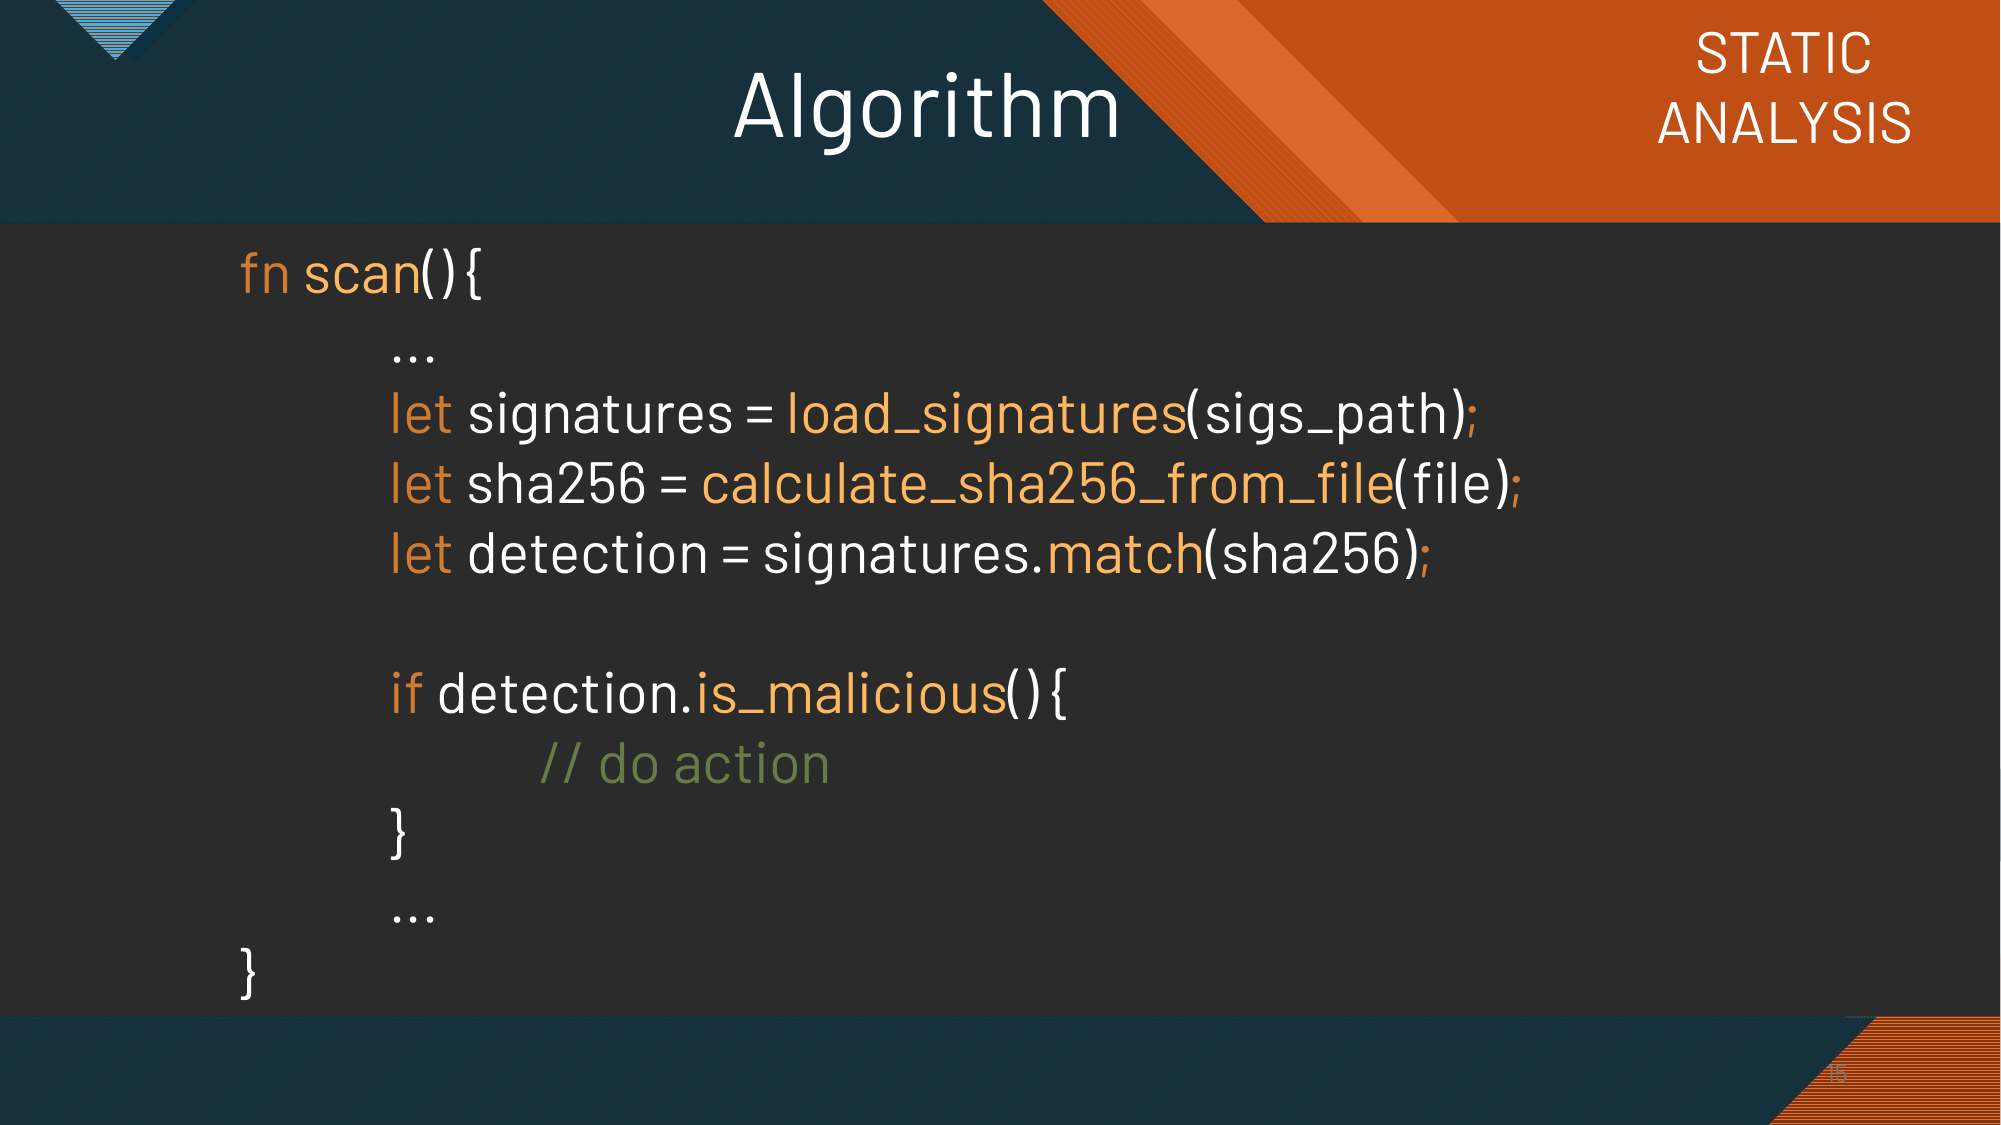

STATIC
ANALYSIS
Algorithm
	fn scan() {
		...
		let signatures = load_signatures(sigs_path);
		let sha256 = calculate_sha256_from_file(file);
		let detection = signatures.match(sha256);

		if detection.is_malicious() {
			// do action
		}
		...
	}

15